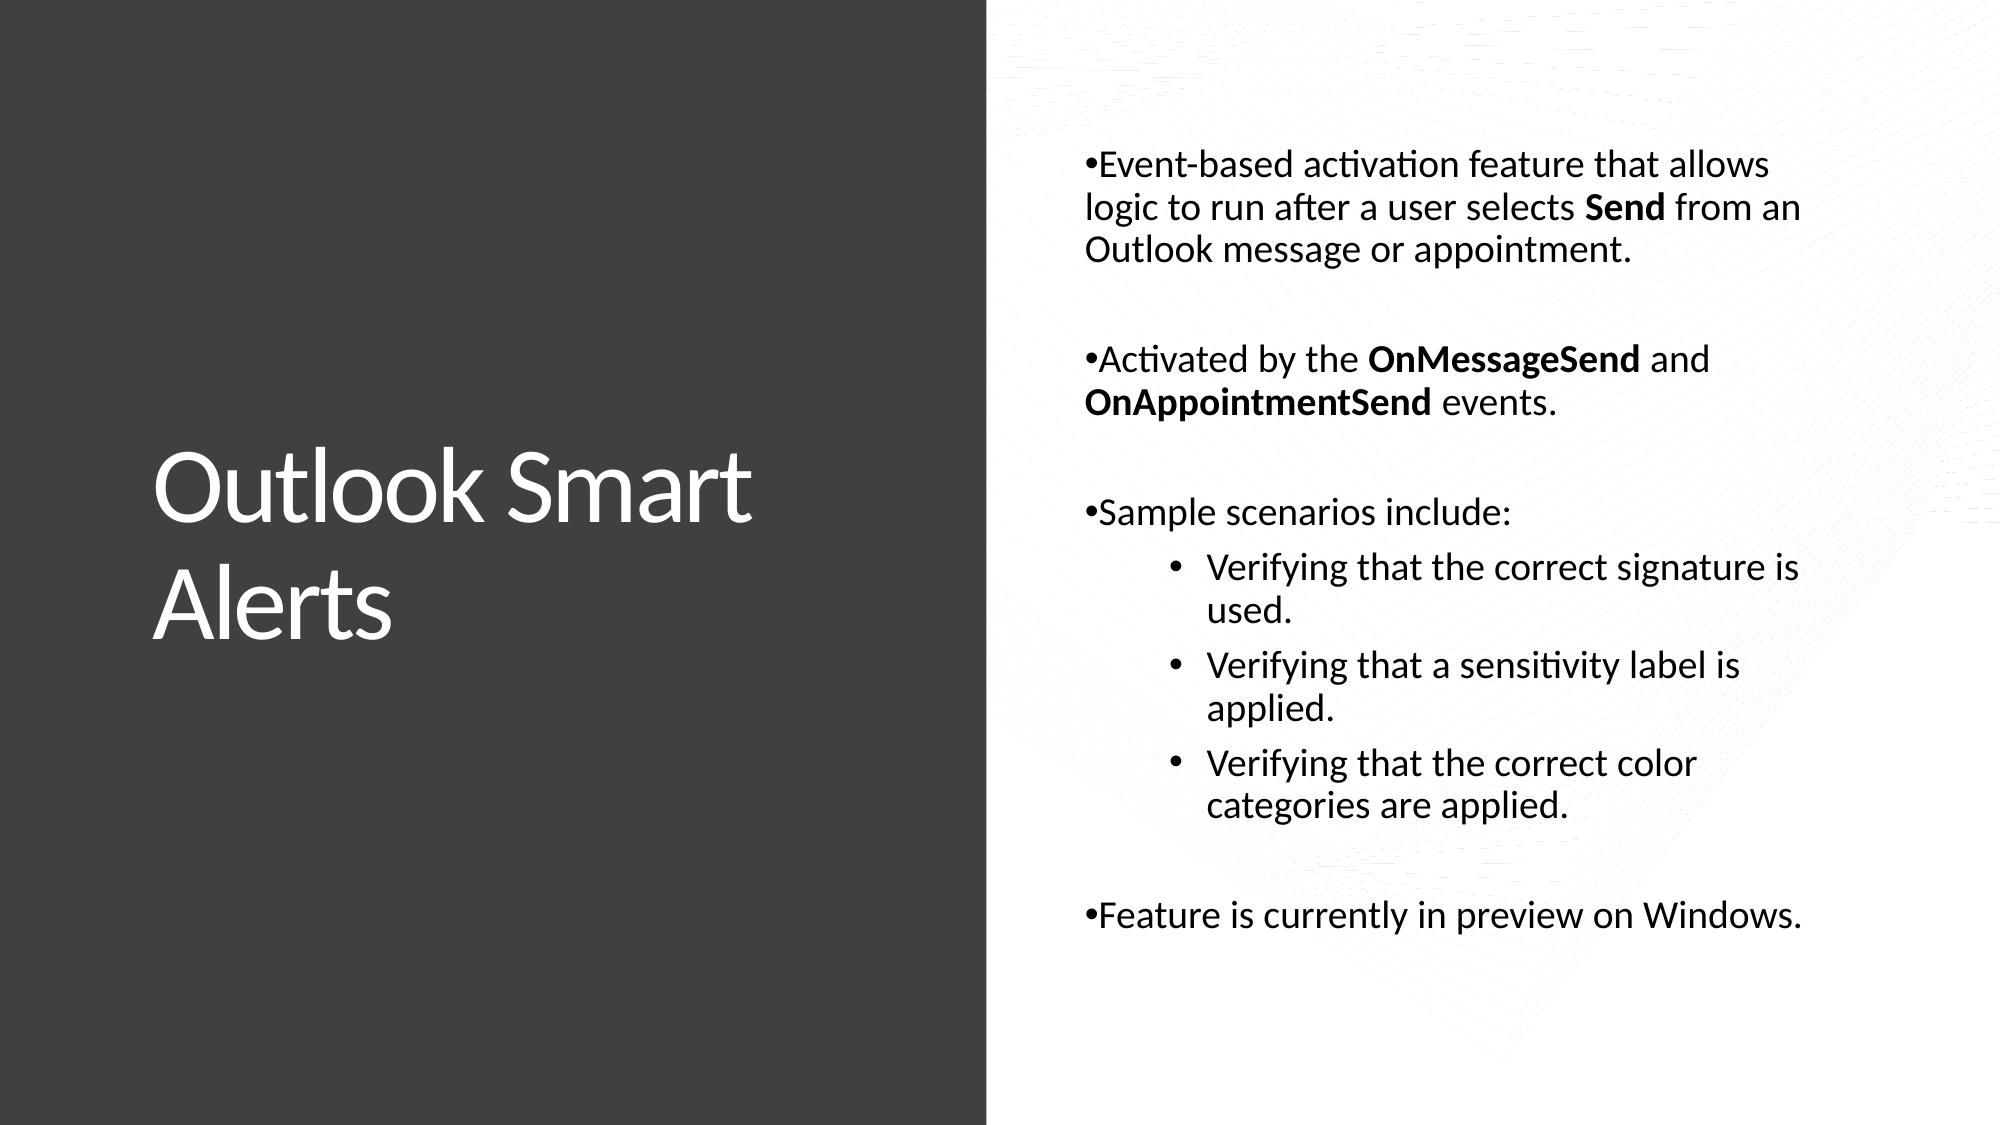

Outlook Smart Alerts
Event-based activation feature that allows logic to run after a user selects Send from an ​Outlook message or appointment.

Activated by the OnMessageSend and OnAppointmentSend events.

Sample scenarios include:
Verifying that the correct signature is used.
Verifying that a sensitivity label is applied.
Verifying that the correct color categories are applied.

Feature is currently in preview on Windows.